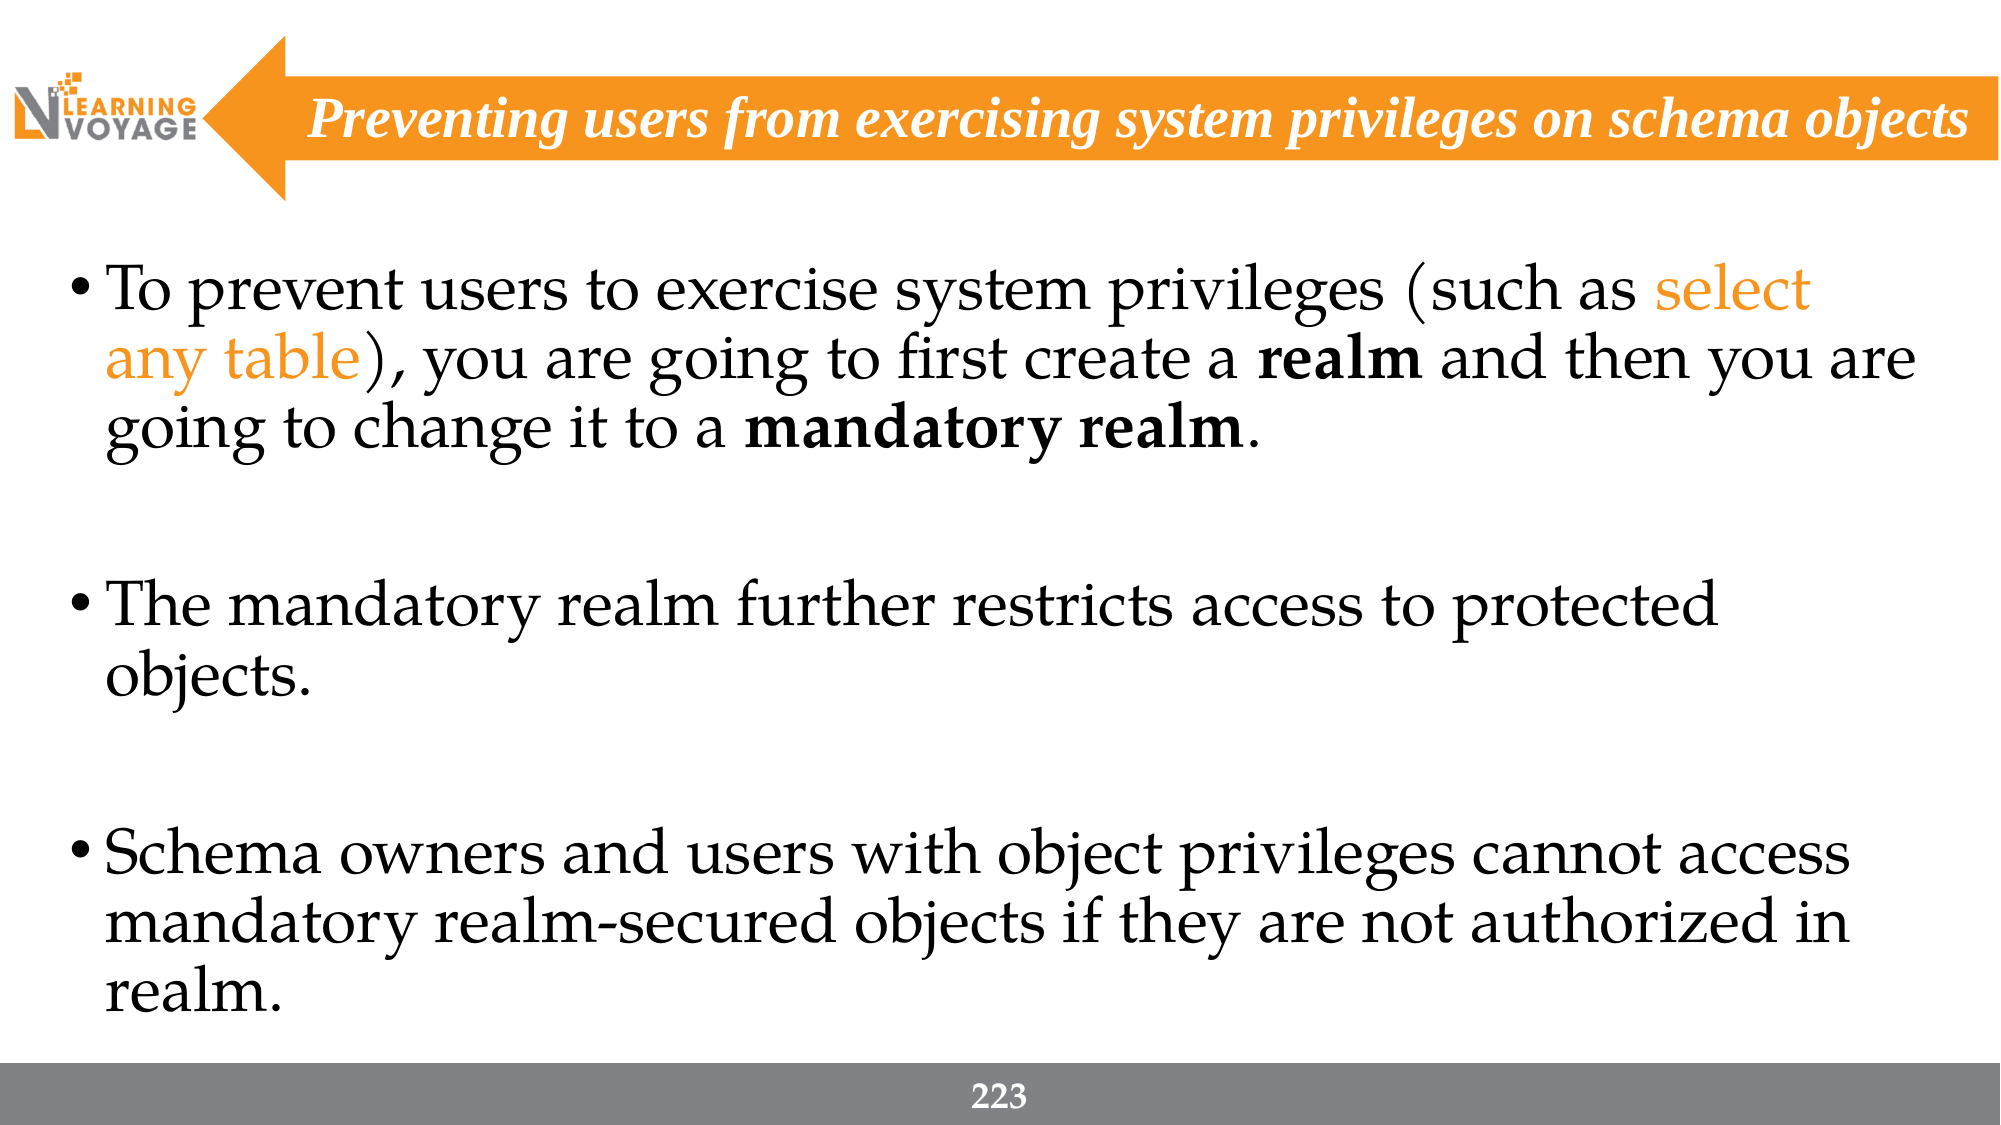

# Preventing users from exercising system privileges on schema objects
To prevent users to exercise system privileges (such as select any table), you are going to first create a realm and then you are going to change it to a mandatory realm.

The mandatory realm further restricts access to protected objects.

Schema owners and users with object privileges cannot access mandatory realm-secured objects if they are not authorized in realm.
223